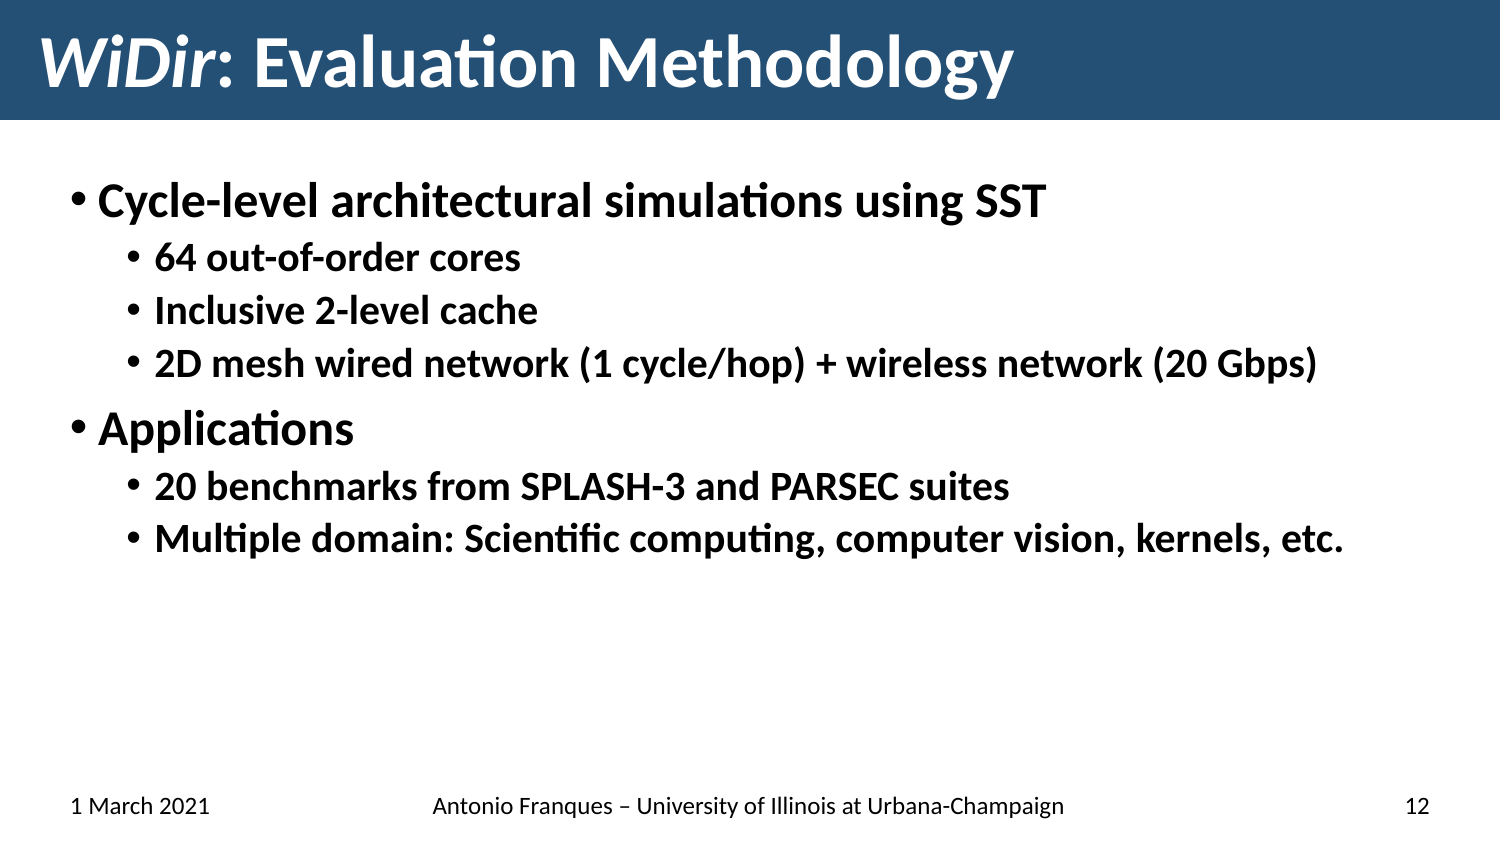

# WiDir: Evaluation Methodology
Cycle-level architectural simulations using SST
64 out-of-order cores
Inclusive 2-level cache
2D mesh wired network (1 cycle/hop) + wireless network (20 Gbps)
Applications
20 benchmarks from SPLASH-3 and PARSEC suites
Multiple domain: Scientific computing, computer vision, kernels, etc.
1 March 2021
Antonio Franques – University of Illinois at Urbana-Champaign
12